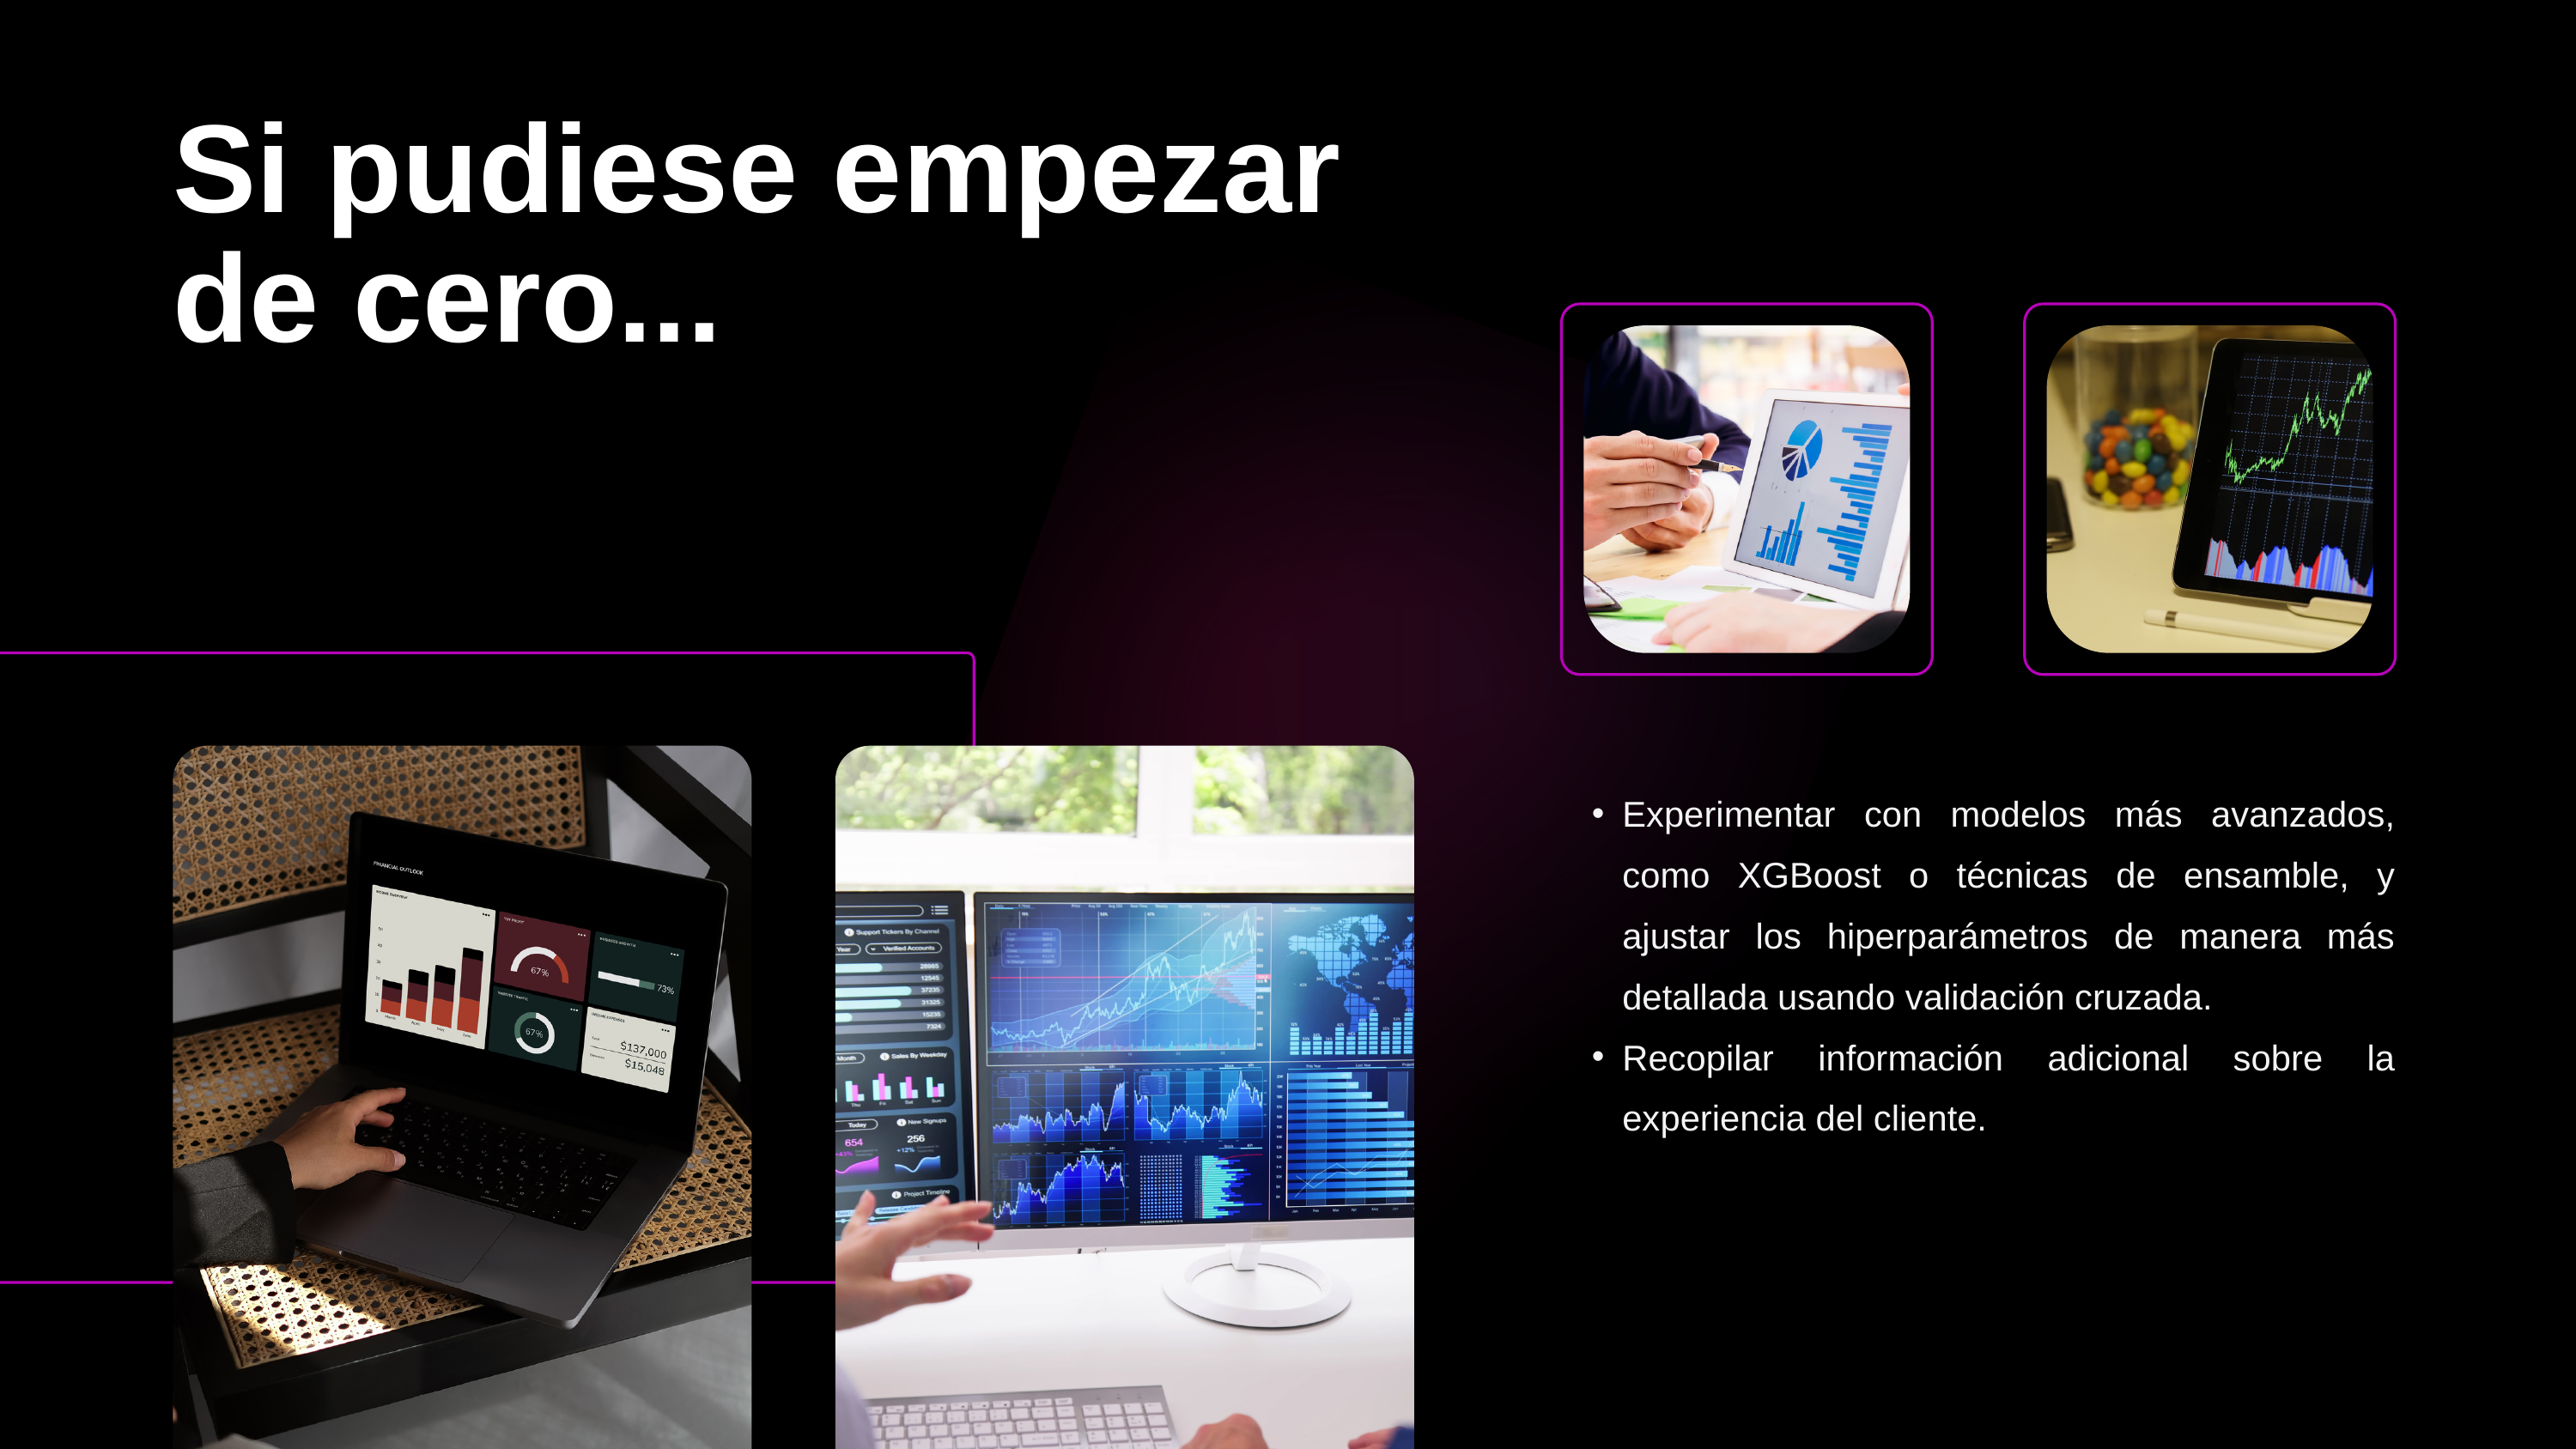

Si pudiese empezar de cero...

Experimentar con modelos más avanzados, como XGBoost o técnicas de ensamble, y ajustar los hiperparámetros de manera más detallada usando validación cruzada.
Recopilar información adicional sobre la experiencia del cliente.